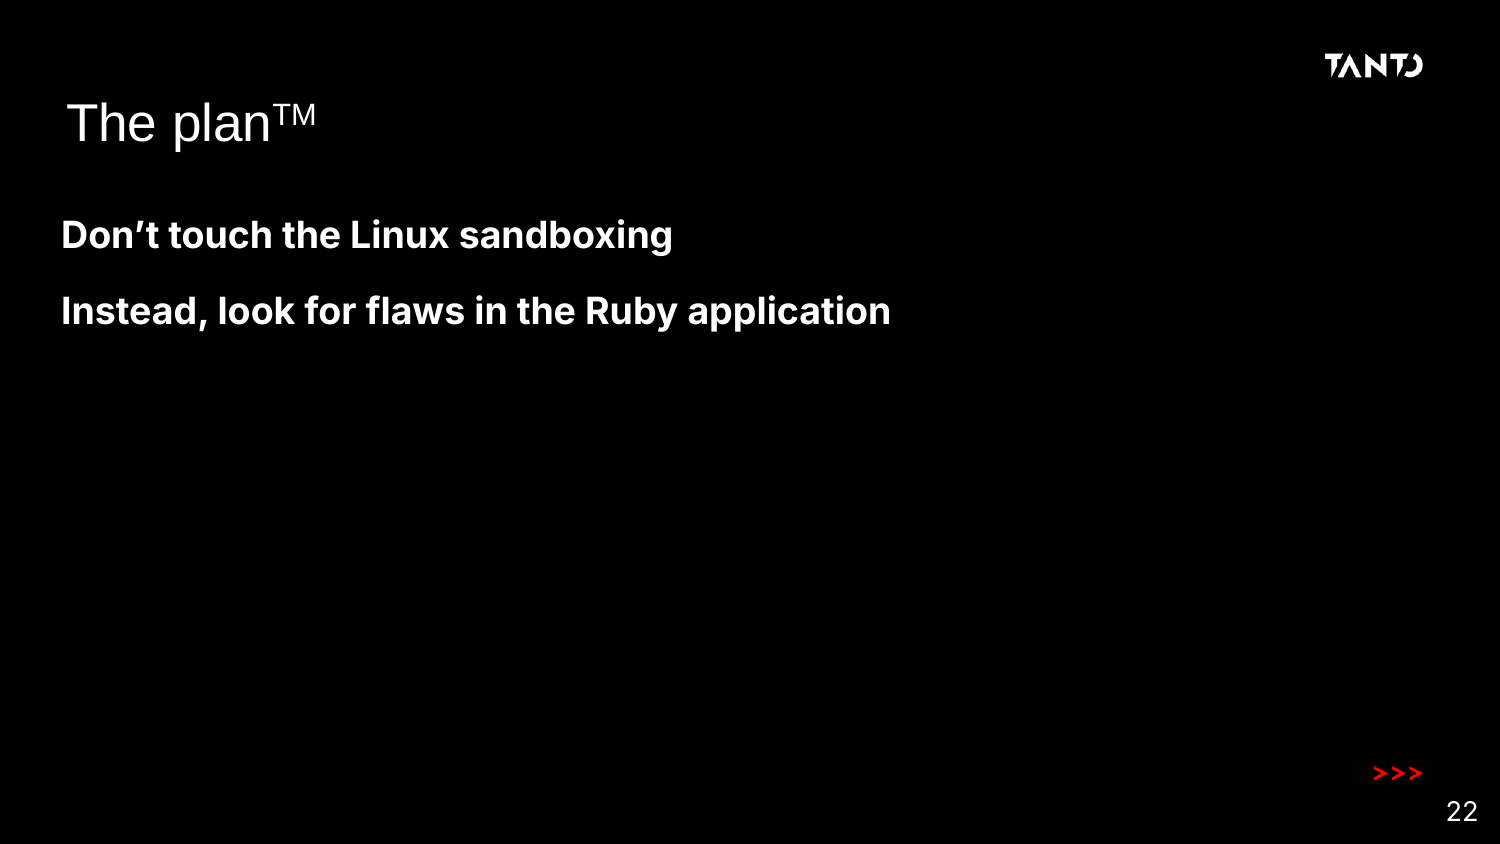

# The planTM
Don’t touch the Linux sandboxing
Instead, look for flaws in the Ruby application
22